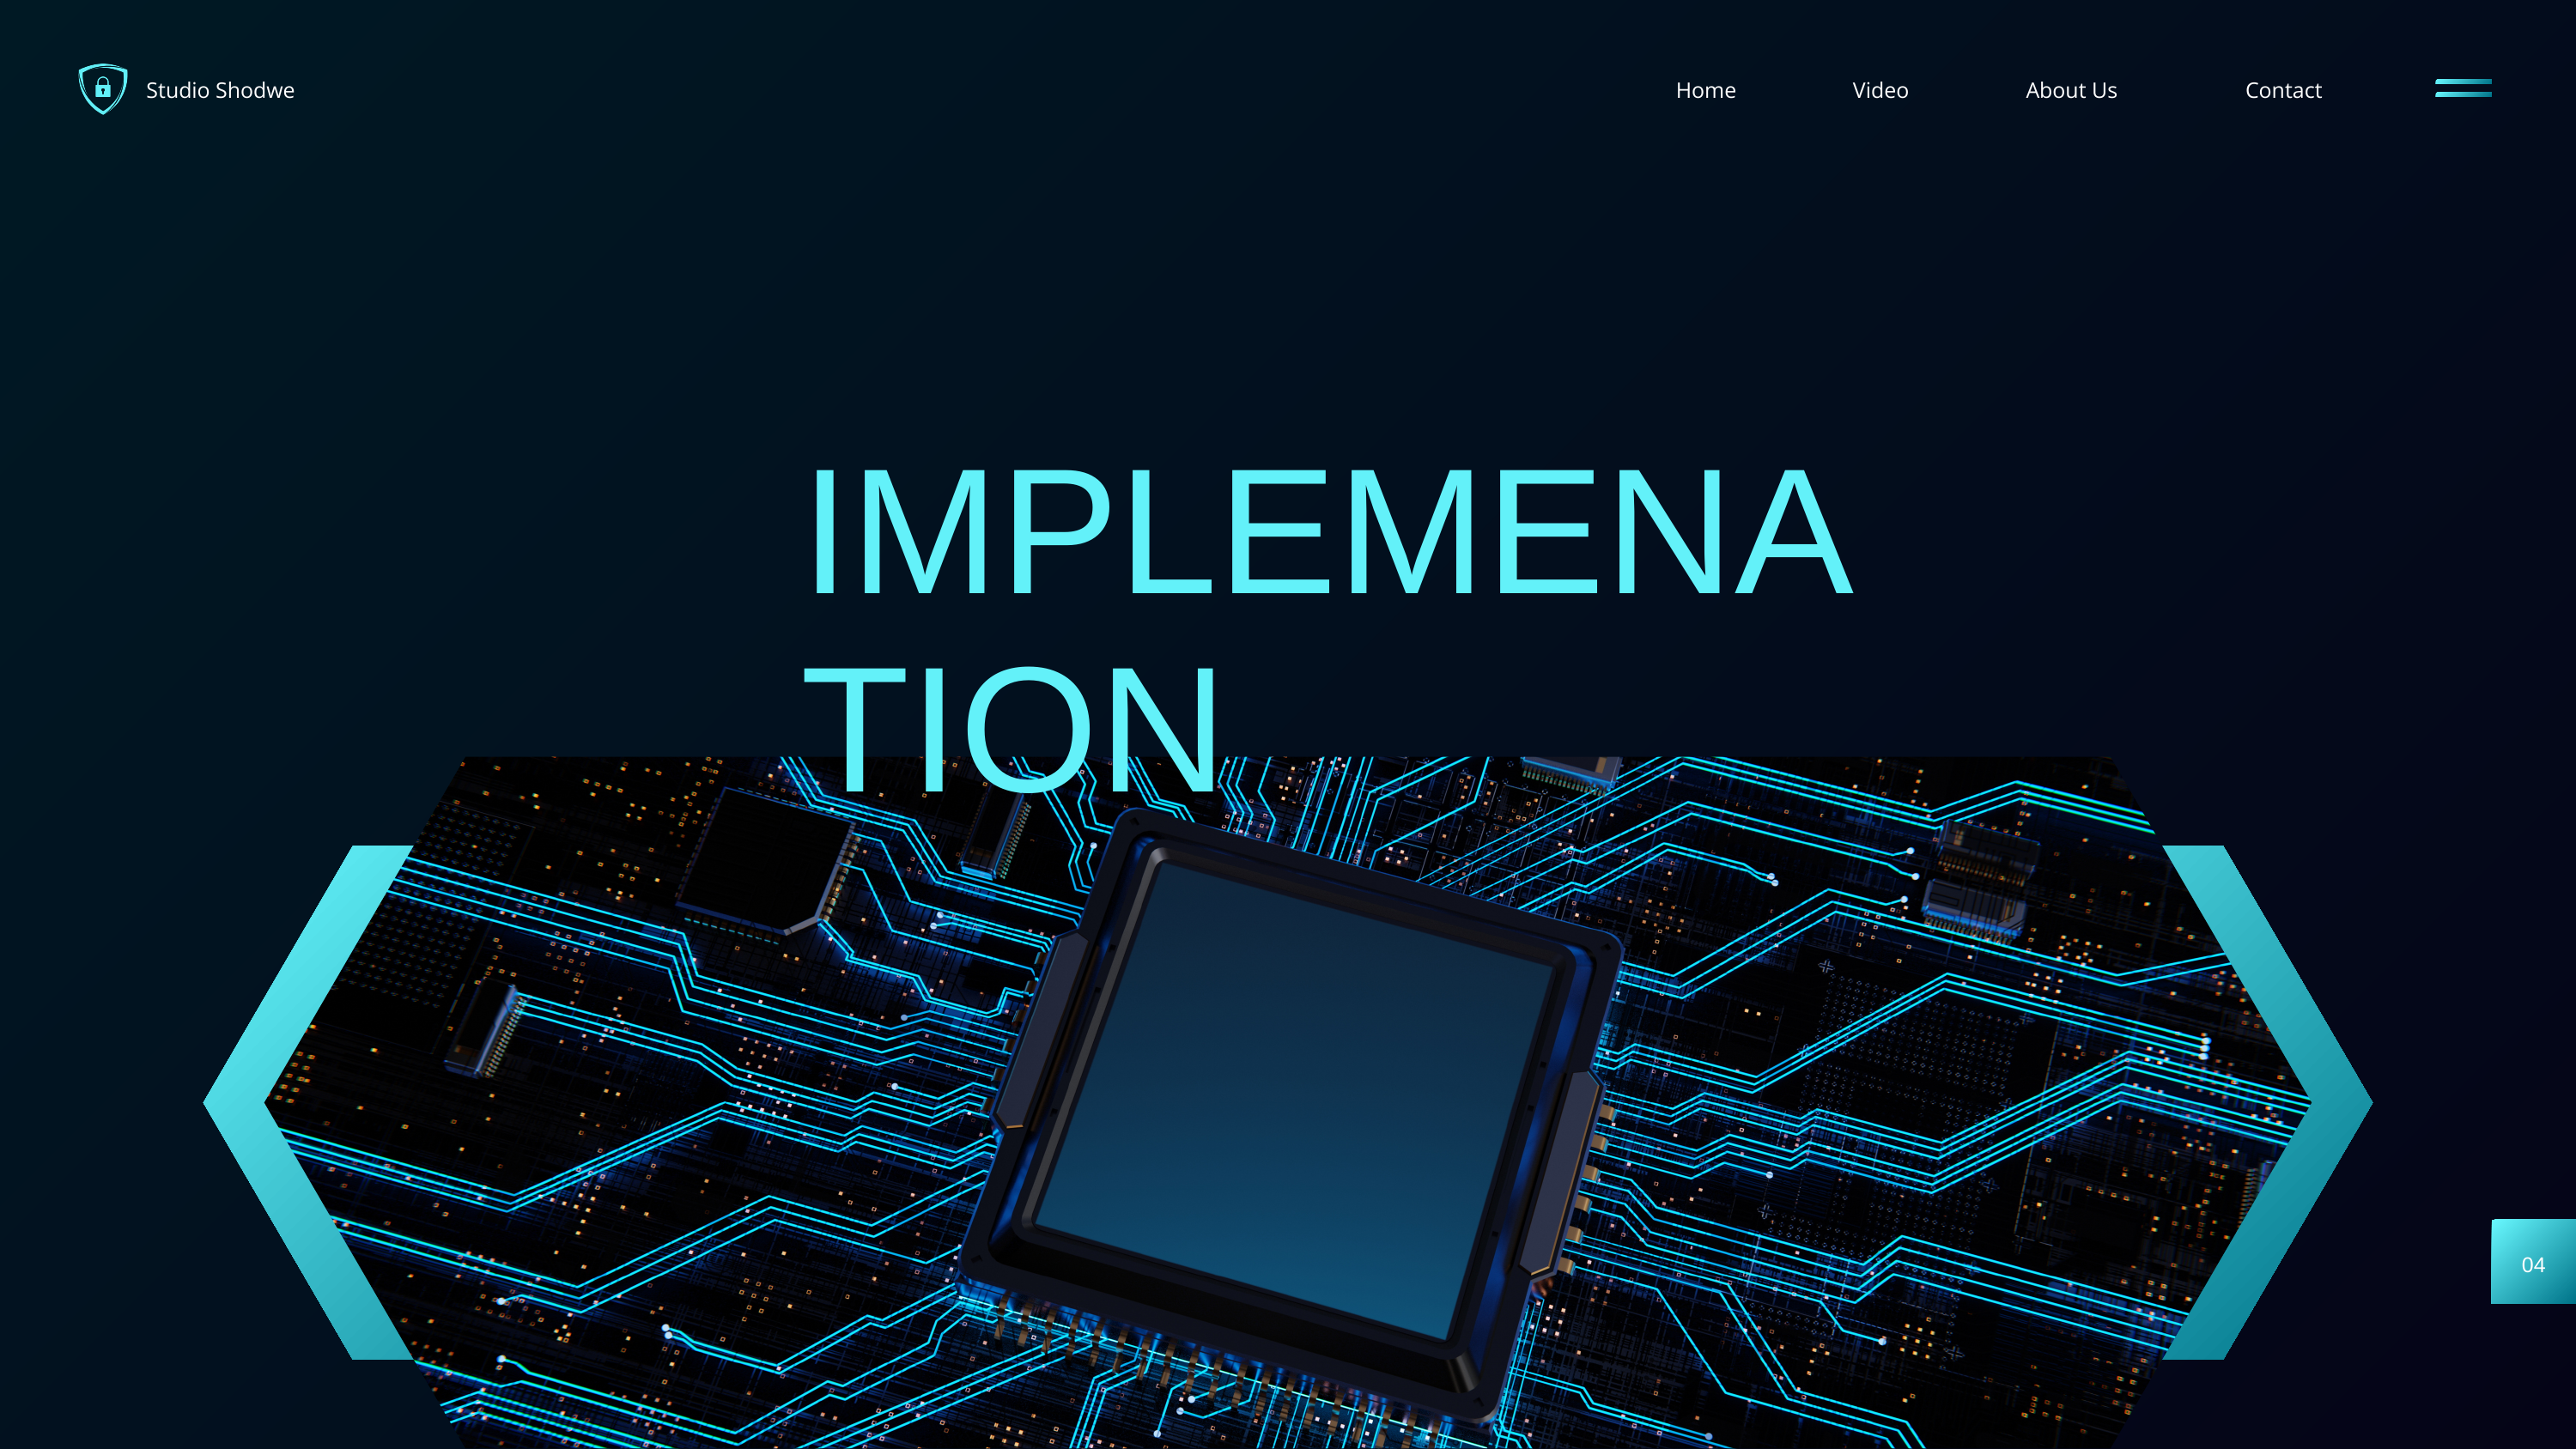

Studio Shodwe
Home
Video
About Us
Contact

IMPLEMENATION

04